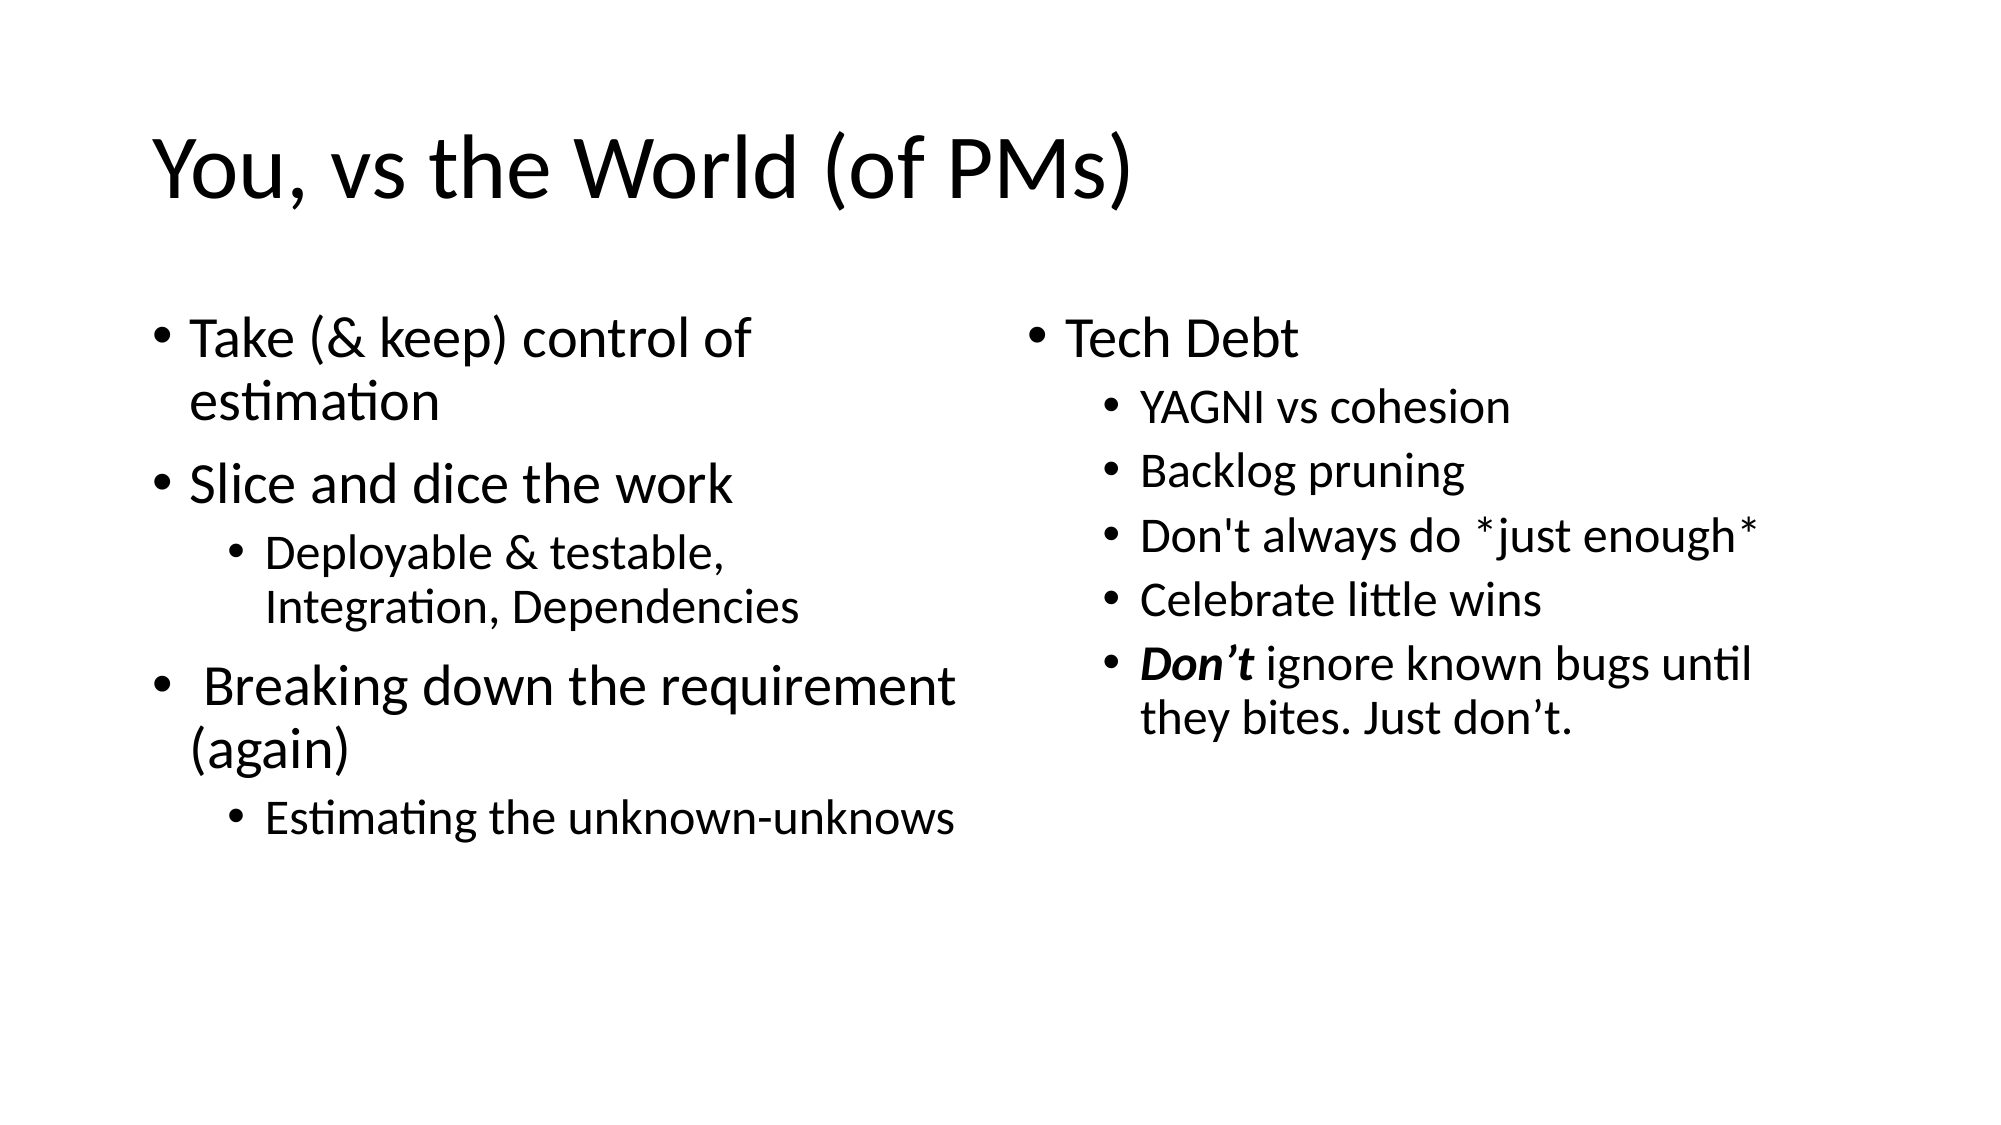

# You, vs the World (of PMs)
Take (& keep) control of estimation
Slice and dice the work
Deployable & testable, Integration, Dependencies
 Breaking down the requirement (again)
Estimating the unknown-unknows
Tech Debt
YAGNI vs cohesion
Backlog pruning
Don't always do *just enough*
Celebrate little wins
Don’t ignore known bugs until they bites. Just don’t.